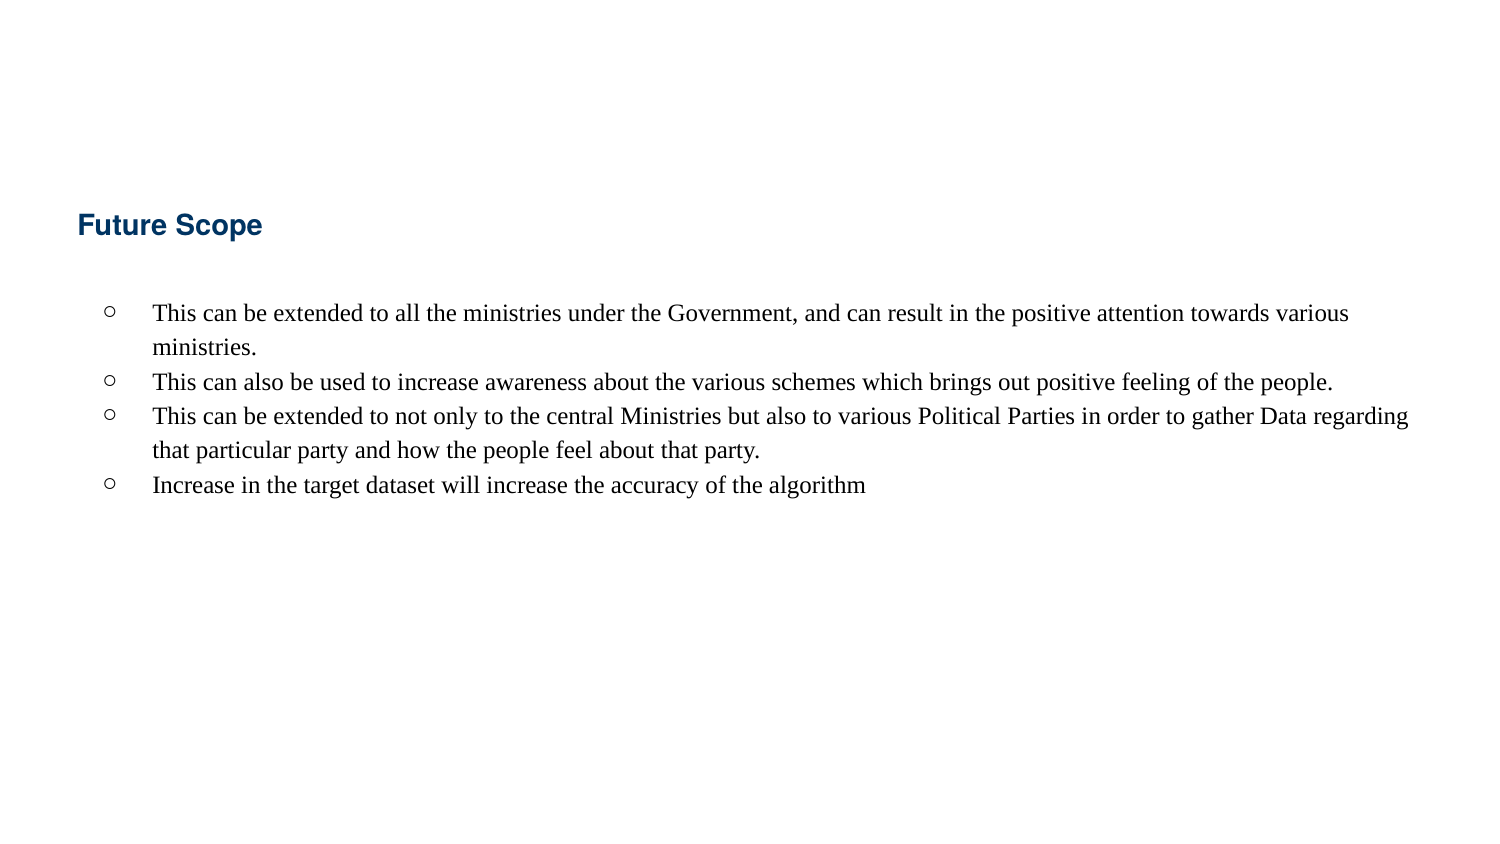

Future Scope

This can be extended to all the ministries under the Government, and can result in the positive attention towards various ministries.
This can also be used to increase awareness about the various schemes which brings out positive feeling of the people.
This can be extended to not only to the central Ministries but also to various Political Parties in order to gather Data regarding that particular party and how the people feel about that party.
Increase in the target dataset will increase the accuracy of the algorithm